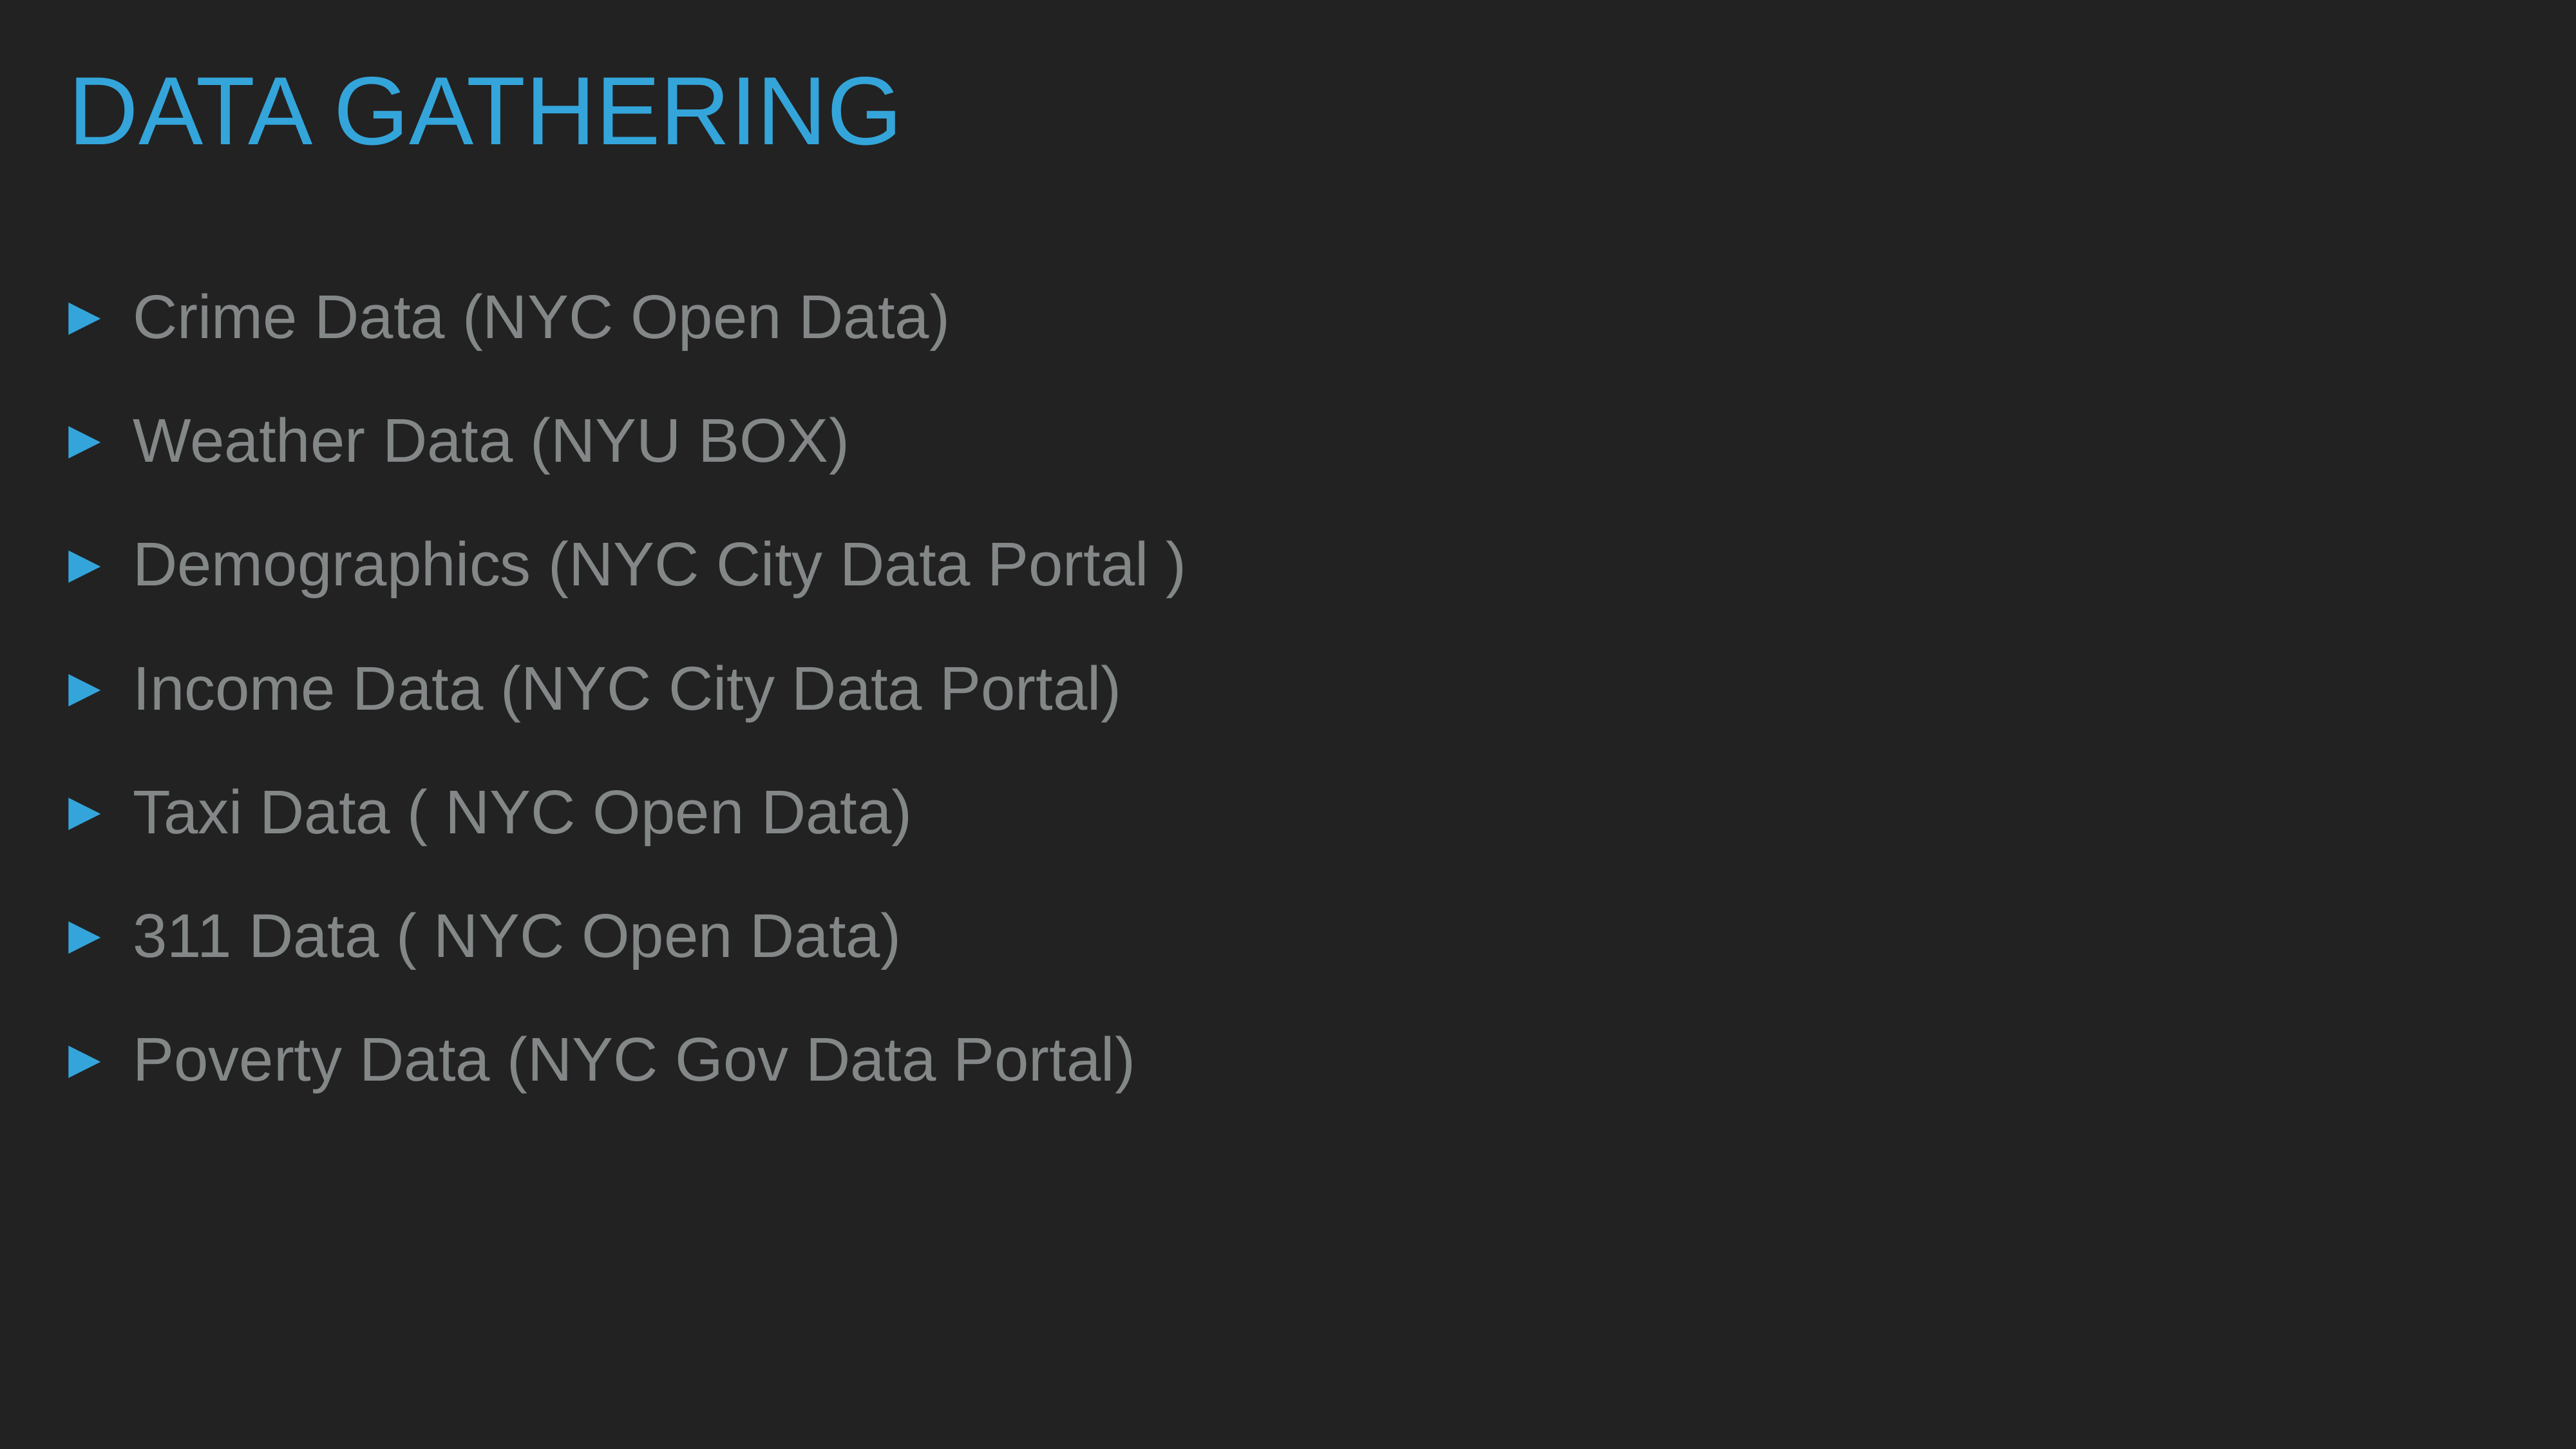

# Data Gathering
Crime Data (NYC Open Data)
Weather Data (NYU BOX)
Demographics (NYC City Data Portal )
Income Data (NYC City Data Portal)
Taxi Data ( NYC Open Data)
311 Data ( NYC Open Data)
Poverty Data (NYC Gov Data Portal)